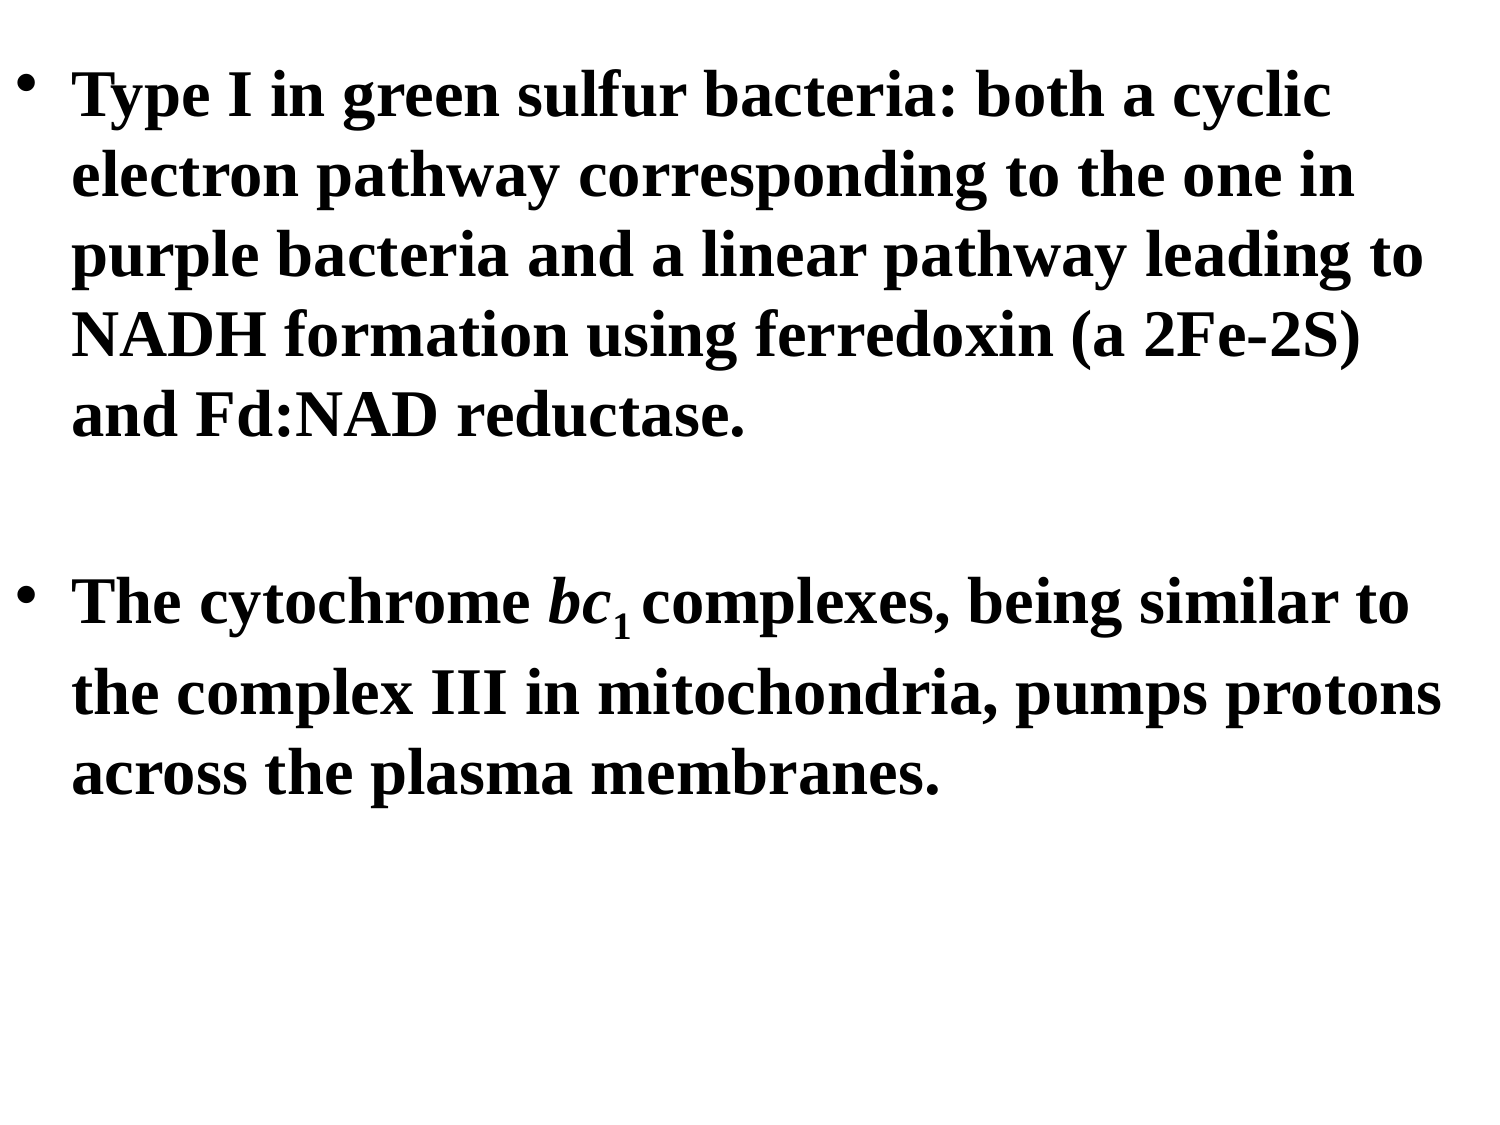

Type I in green sulfur bacteria: both a cyclic electron pathway corresponding to the one in purple bacteria and a linear pathway leading to NADH formation using ferredoxin (a 2Fe-2S) and Fd:NAD reductase.

The cytochrome bc1 complexes, being similar to the complex III in mitochondria, pumps protons across the plasma membranes.